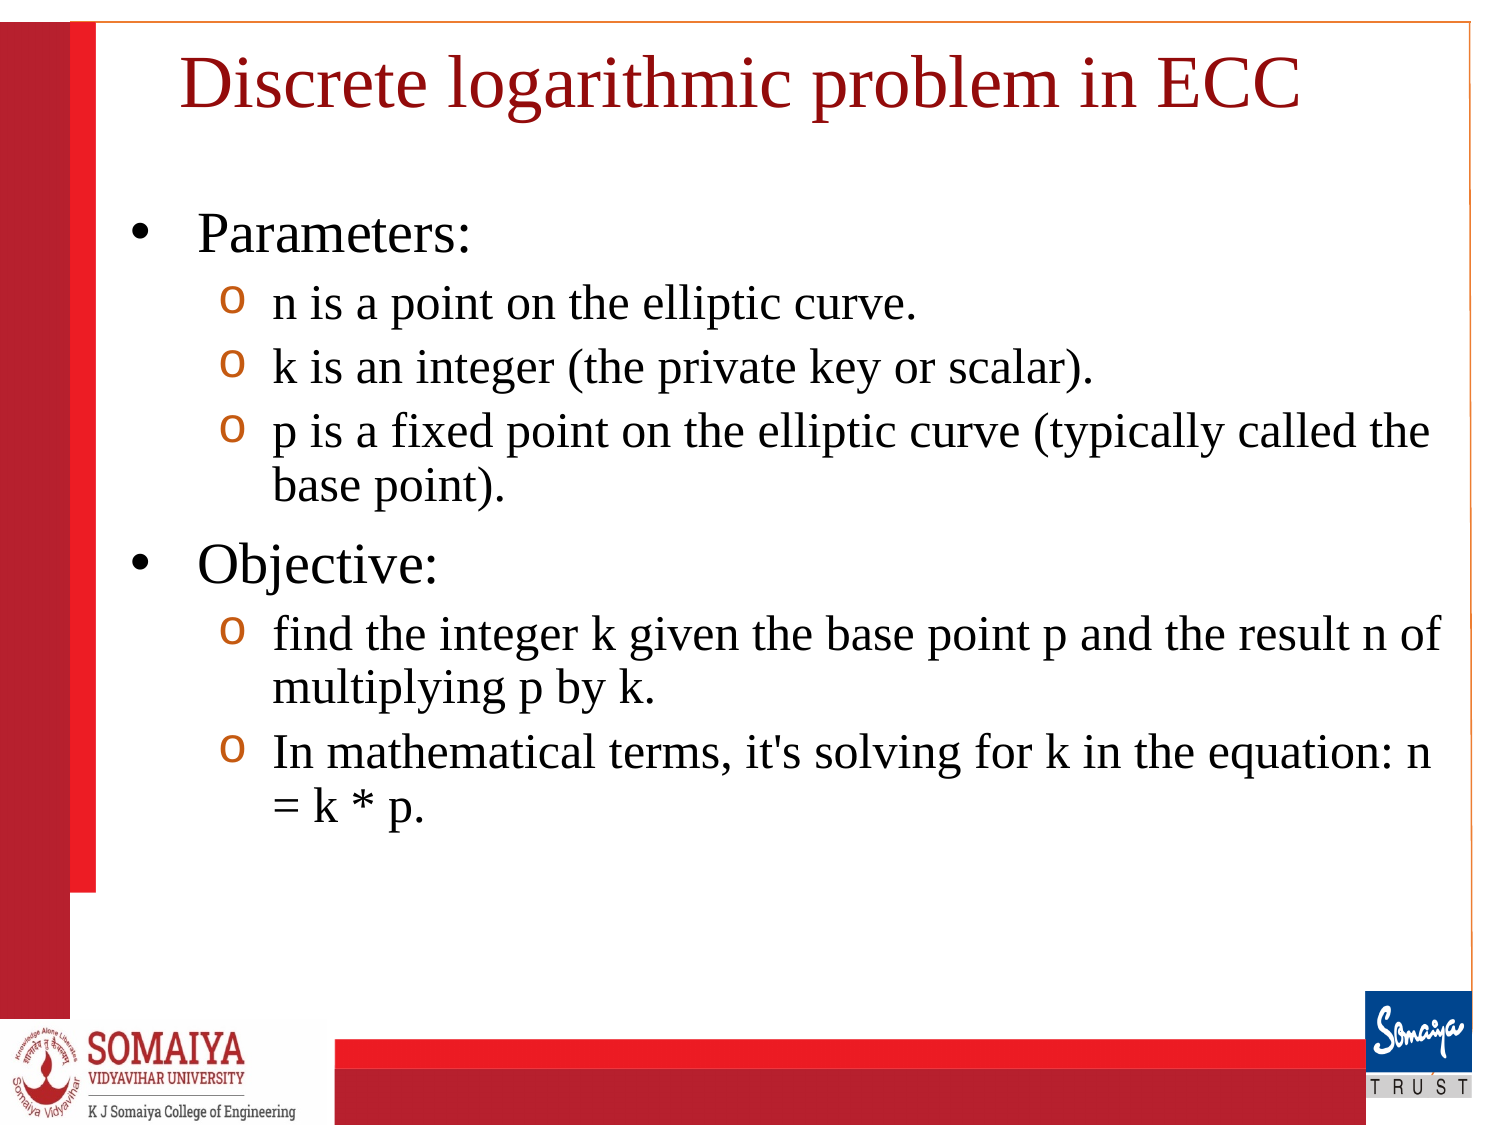

# Discrete logarithmic problem in ECC
Parameters:
n is a point on the elliptic curve.
k is an integer (the private key or scalar).
p is a fixed point on the elliptic curve (typically called the base point).
Objective:
find the integer k given the base point p and the result n of multiplying p by k.
In mathematical terms, it's solving for k in the equation: n = k * p.